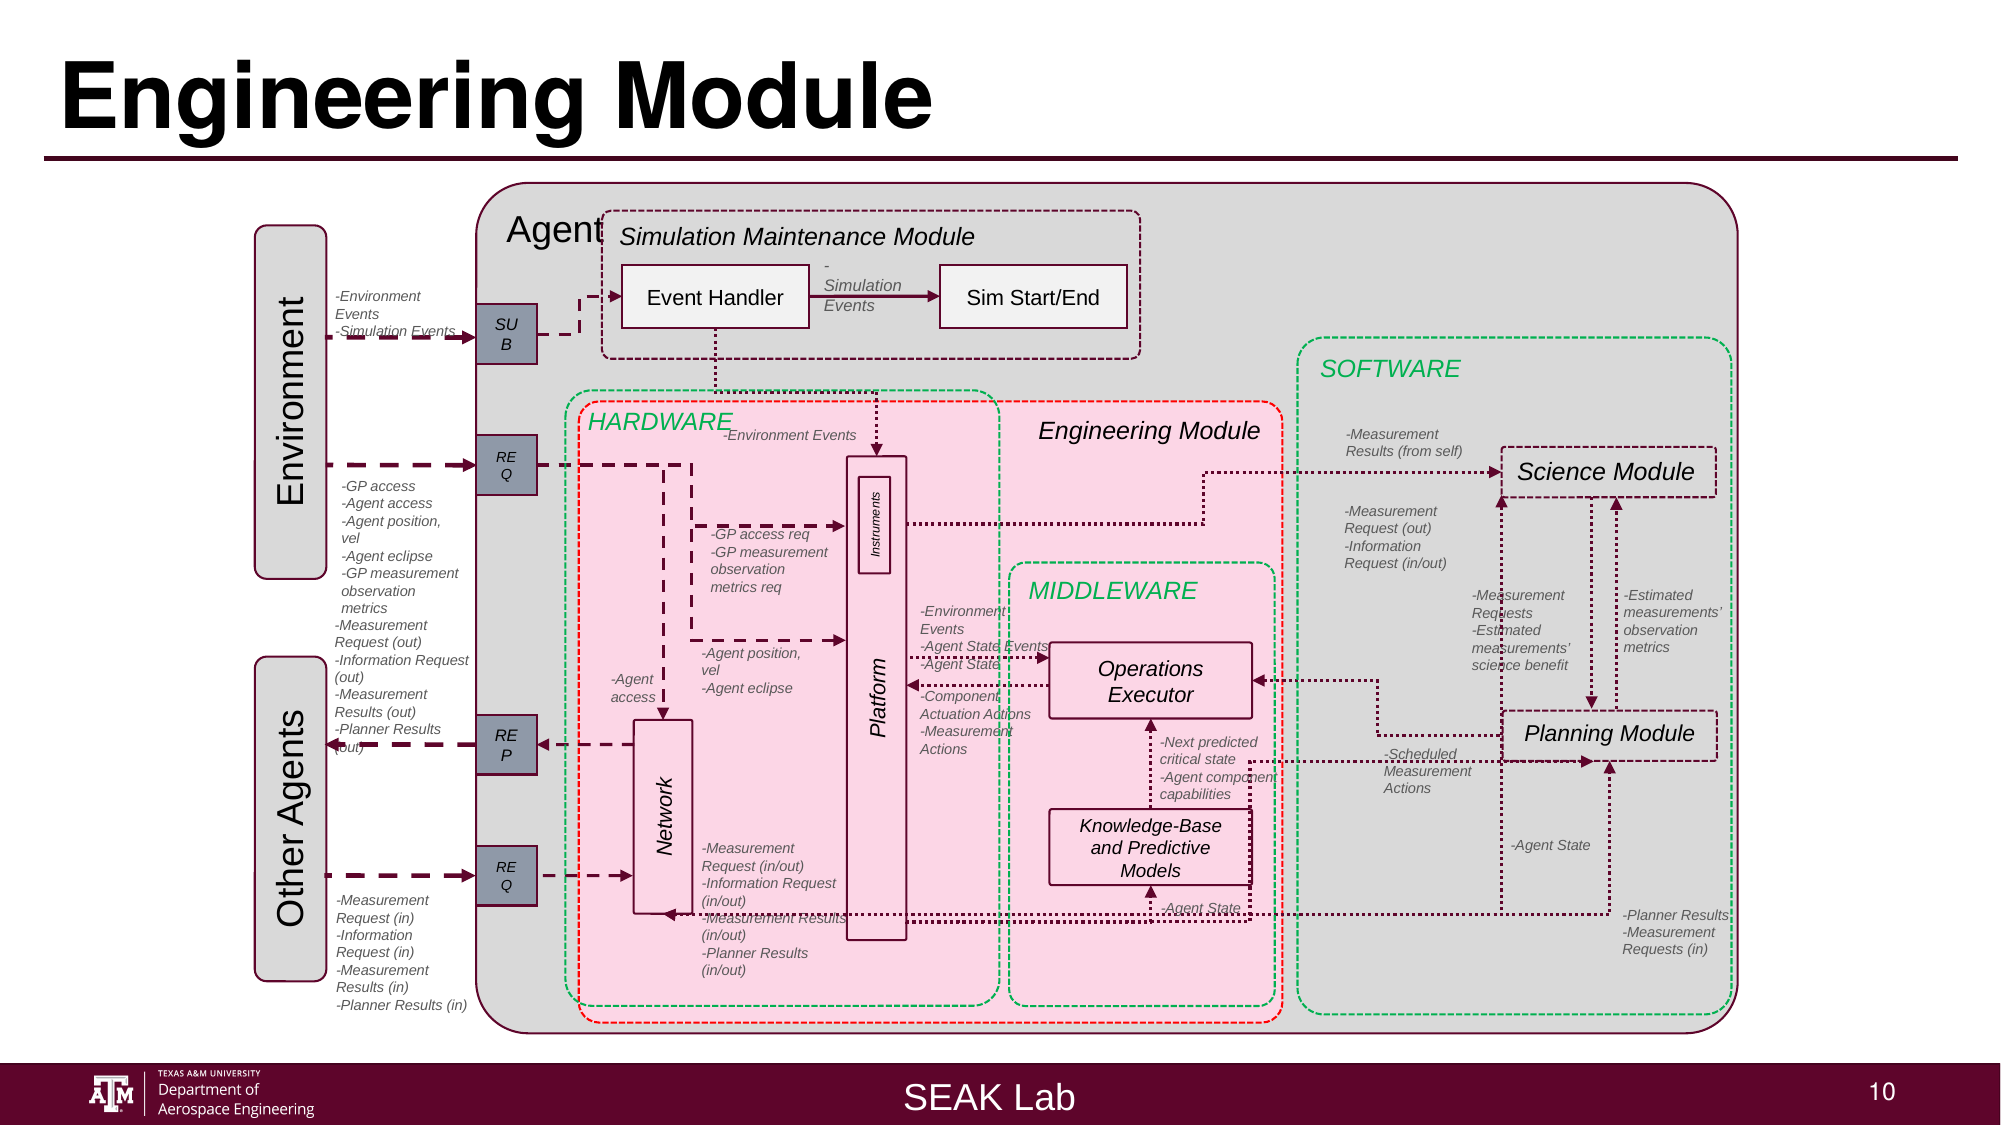

# Engineering Module
Agent
Simulation Maintenance Module
-Simulation Events
Sim Start/End
Event Handler
-Environment Events
-Simulation Events
SUB
SOFTWARE
Environment
HARDWARE
Engineering Module
-Measurement Results (from self)
-Environment Events
REQ
Science Module
-GP access
-Agent access
-Agent position, vel
-Agent eclipse
-GP measurement observation metrics
-Measurement Request (out)
-Information Request (in/out)
Instruments
-GP access req
-GP measurement observation metrics req
MIDDLEWARE
-Estimated measurements’ observation metrics
-Measurement Requests
-Estimated measurements’ science benefit
-Environment Events
-Agent State Events
-Agent State
-Measurement Request (out)
-Information Request (out)
-Measurement Results (out)
-Planner Results (out)
-Agent position, vel
-Agent eclipse
Operations Executor
-Agent access
Platform
-Component Actuation Actions
-Measurement Actions
Planning Module
REP
-Next predicted critical state
-Agent component capabilities
-Scheduled Measurement Actions
Other Agents
Network
Knowledge-Base and Predictive Models
-Agent State
-Measurement Request (in/out)
-Information Request (in/out)
-Measurement Results (in/out)
-Planner Results (in/out)
REQ
-Measurement Request (in)
-Information Request (in)
-Measurement Results (in)
-Planner Results (in)
-Agent State
-Planner Results
-Measurement Requests (in)